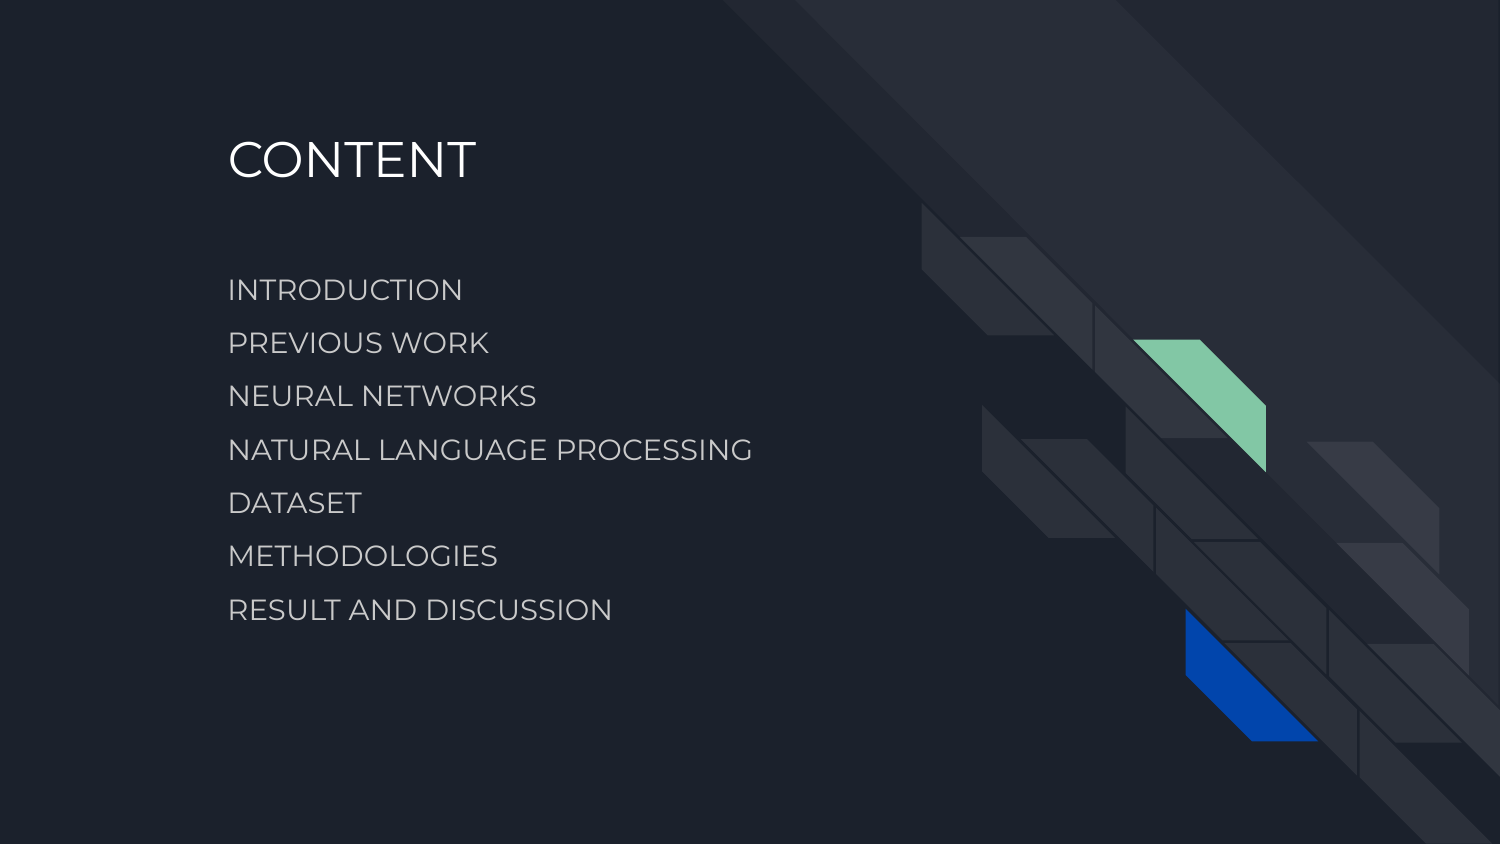

# CONTENT
INTRODUCTION
PREVIOUS WORK
NEURAL NETWORKS
NATURAL LANGUAGE PROCESSING
DATASET
METHODOLOGIES
RESULT AND DISCUSSION